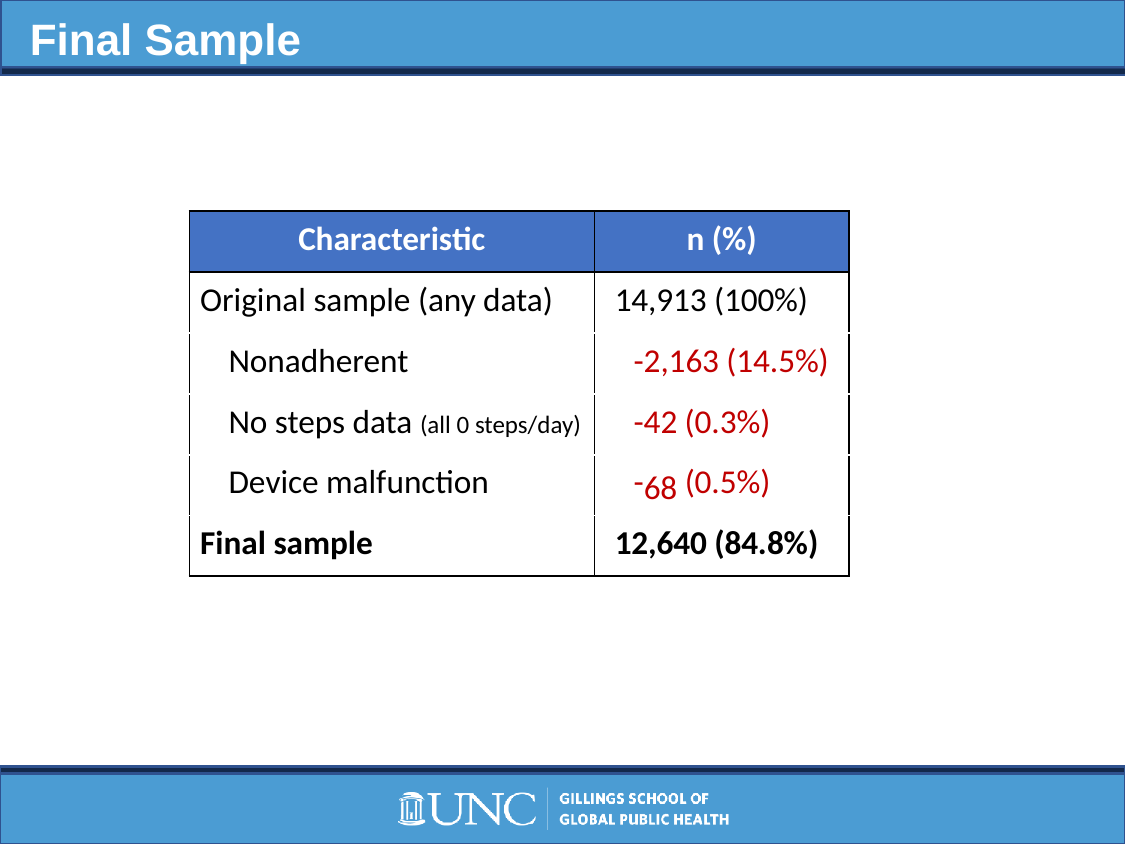

Final Sample
| Characteristic | n (%) |
| --- | --- |
| Original sample (any data) | 14,913 (100%) |
| Nonadherent | -2,163 (14.5%) |
| No steps data (all 0 steps/day) | -42 (0.3%) |
| Device malfunction | -68 (0.5%) |
| Final sample | 12,640 (84.8%) |
68